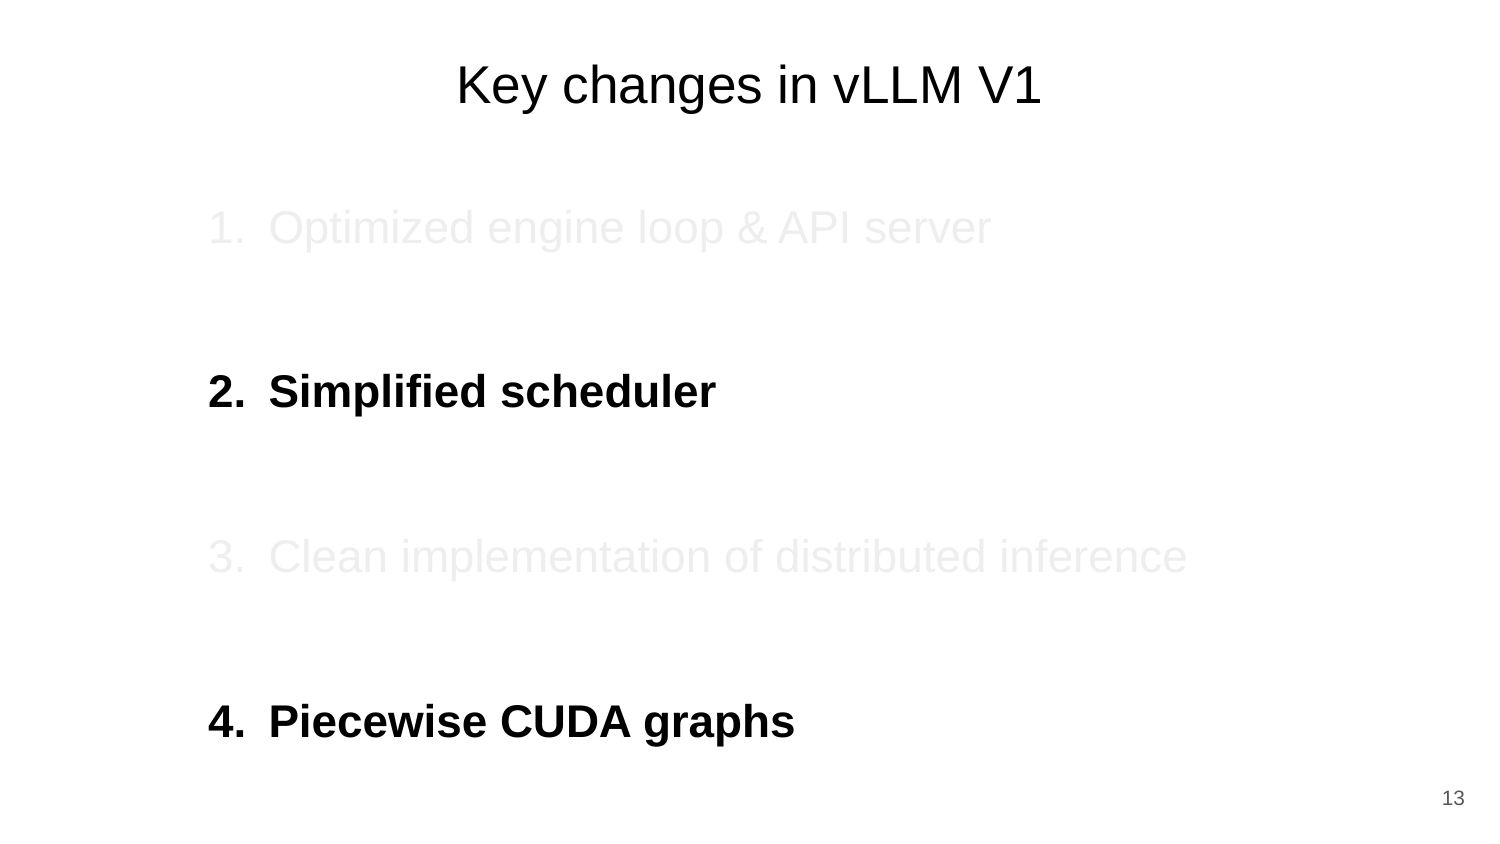

# Key changes in vLLM V1
Optimized engine loop & API server

Simplified scheduler

Clean implementation of distributed inference

Piecewise CUDA graphs
13